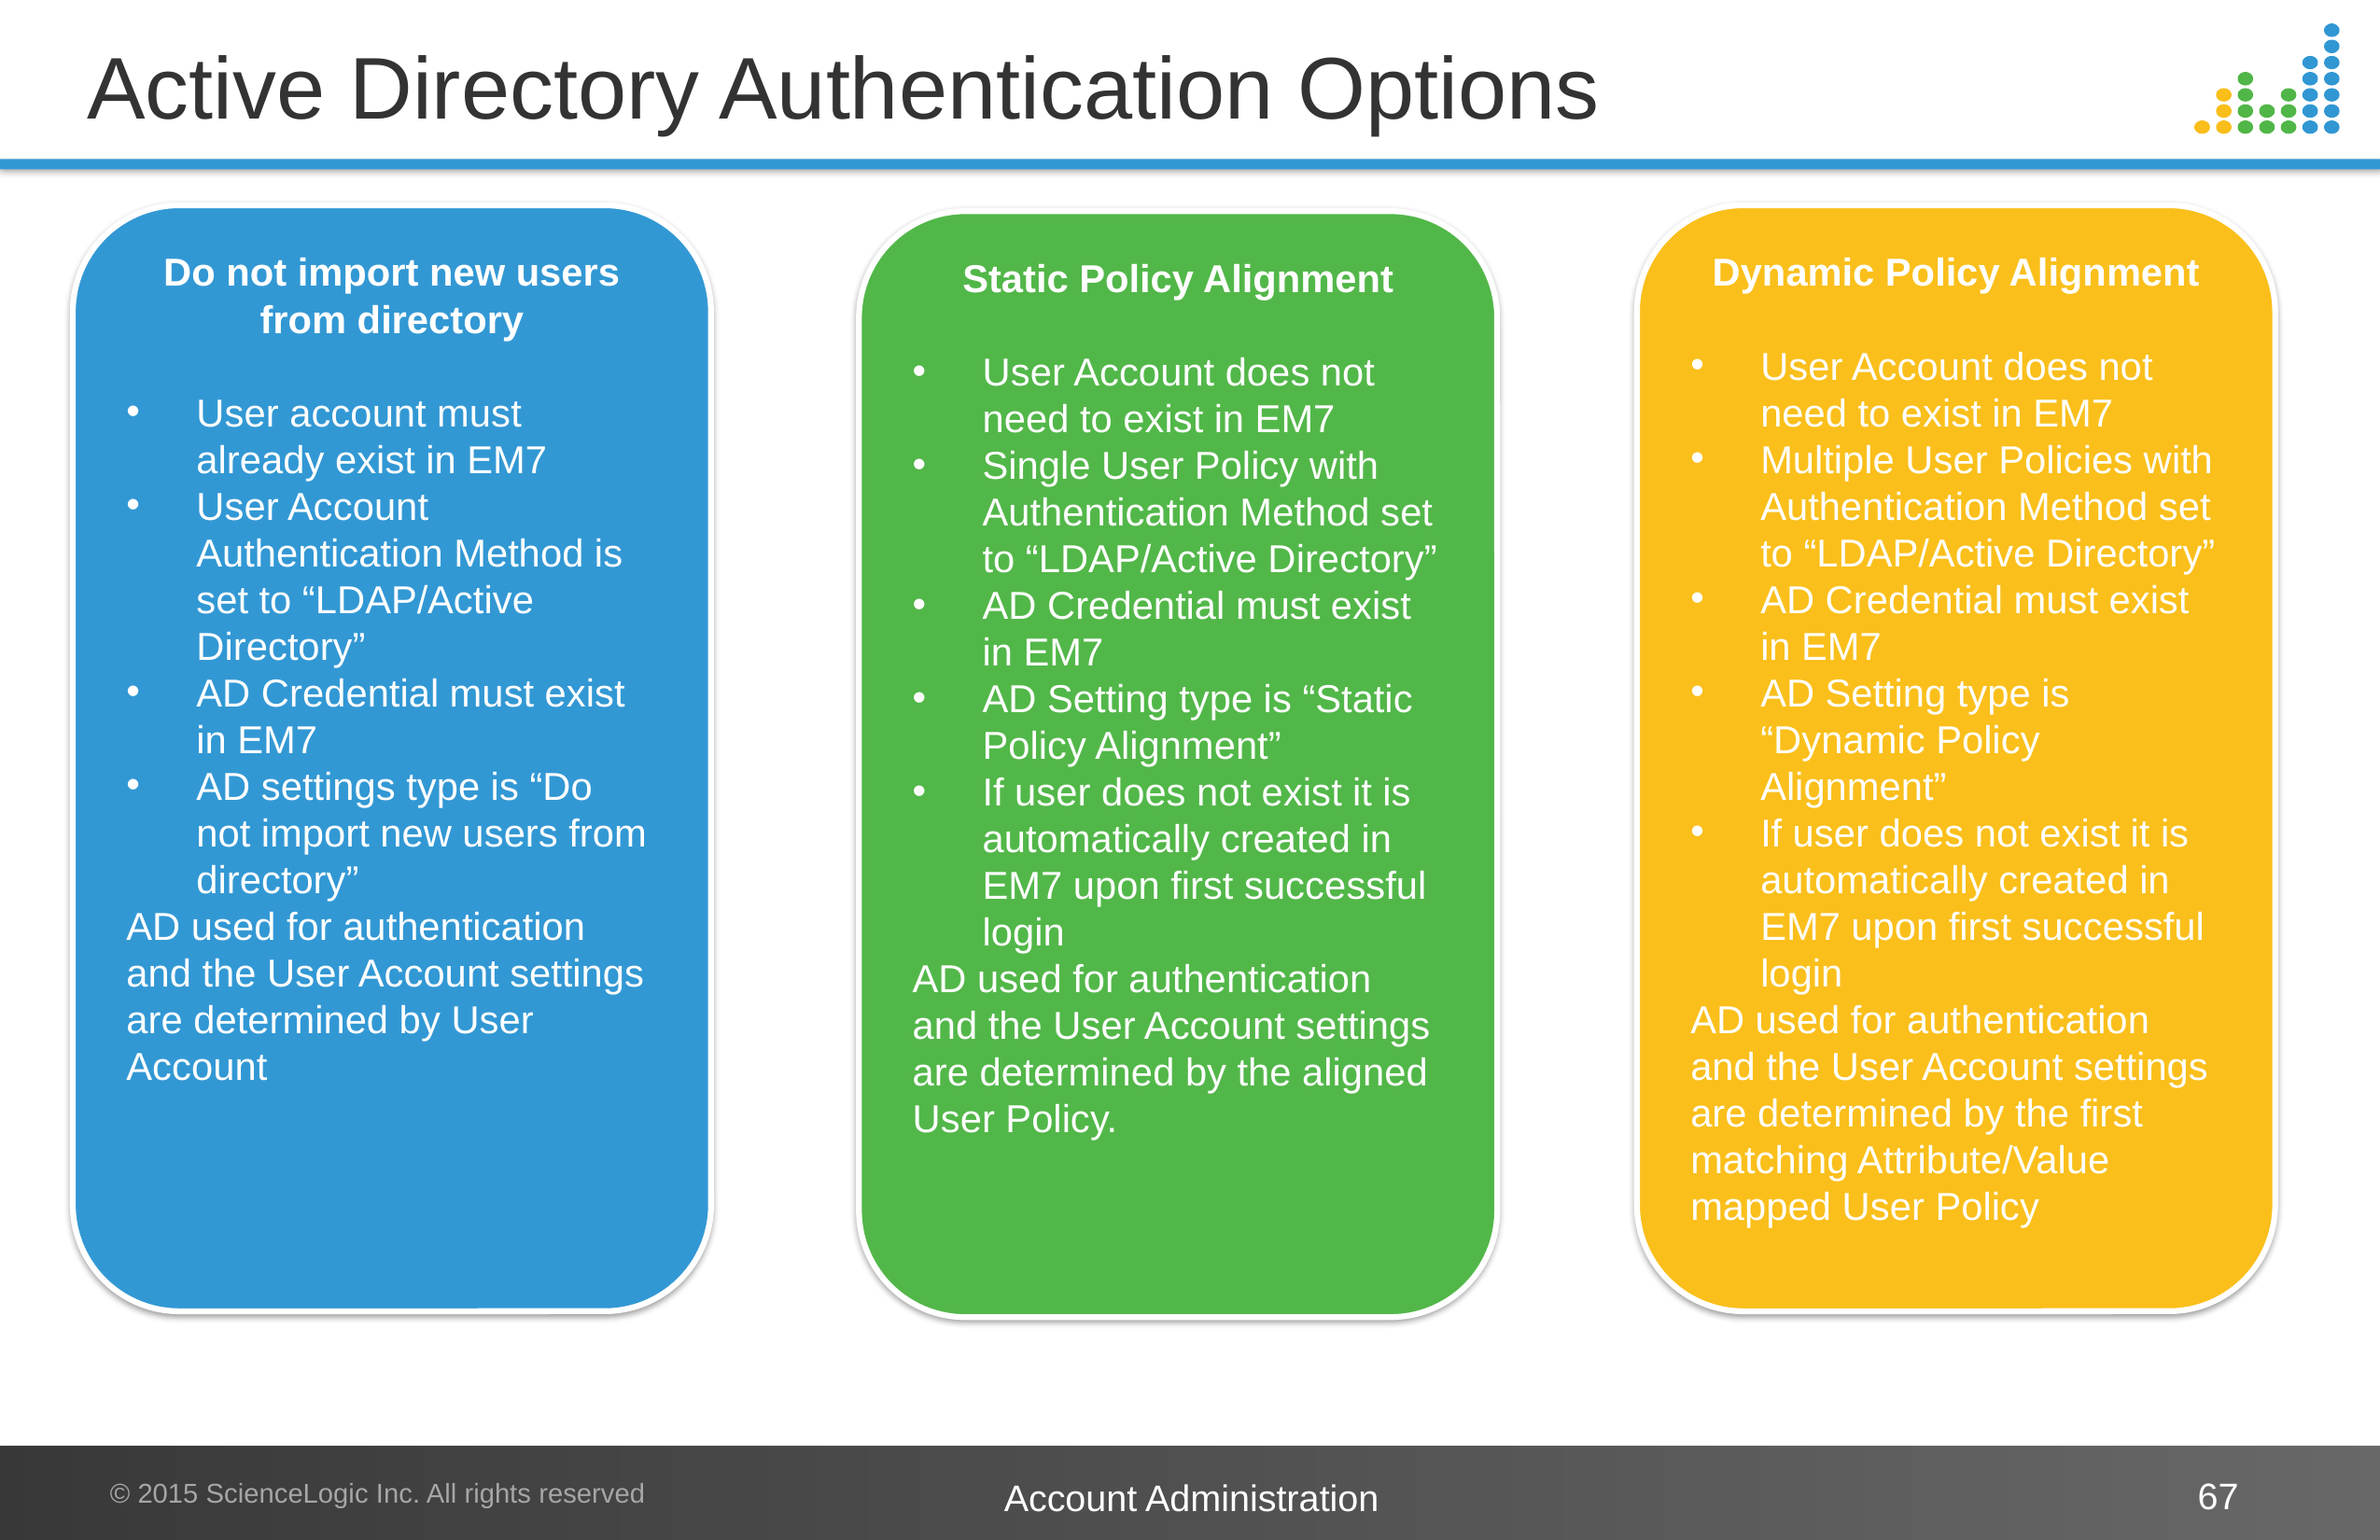

# Active Directory Authentication Options
Dynamic Policy Alignment

User Account does not need to exist in EM7
Multiple User Policies with Authentication Method set to “LDAP/Active Directory”
AD Credential must exist in EM7
AD Setting type is “Dynamic Policy Alignment”
If user does not exist it is automatically created in EM7 upon first successful login
AD used for authentication and the User Account settings are determined by the first matching Attribute/Value mapped User Policy

Do not import new users from directory

User account must already exist in EM7
User Account Authentication Method is set to “LDAP/Active Directory”
AD Credential must exist in EM7
AD settings type is “Do not import new users from directory”
AD used for authentication and the User Account settings are determined by User Account
Static Policy Alignment

User Account does not need to exist in EM7
Single User Policy with Authentication Method set to “LDAP/Active Directory”
AD Credential must exist in EM7
AD Setting type is “Static Policy Alignment”
If user does not exist it is automatically created in EM7 upon first successful login
AD used for authentication and the User Account settings are determined by the aligned User Policy.

Account Administration
67